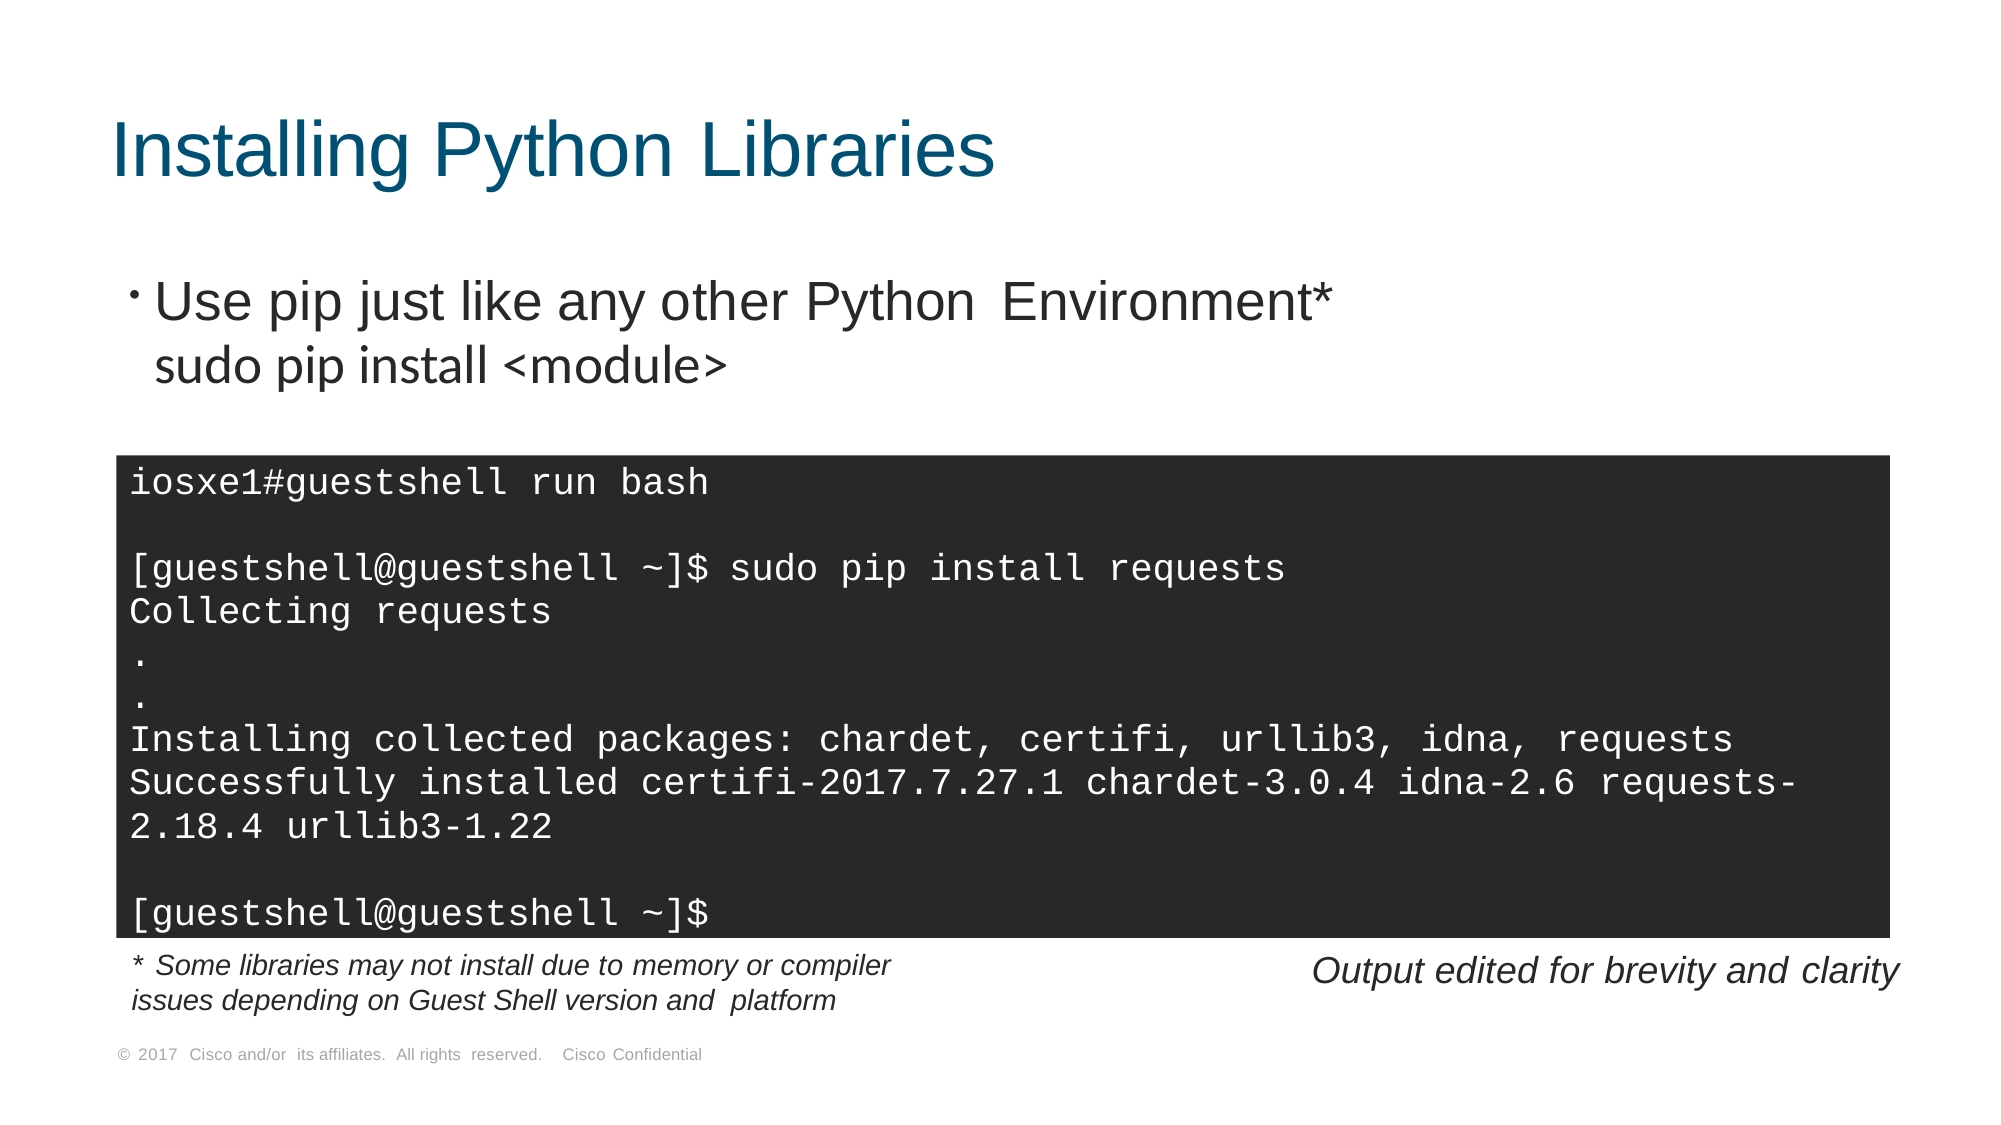

# Installing Python Libraries
Use pip just like any other Python Environment*
sudo pip install <module>
iosxe1#guestshell run bash

[guestshell@guestshell ~]$	sudo pip install requests
Collecting requests
.
.
Installing collected packages: chardet, certifi, urllib3, idna, requests
Successfully installed certifi-2017.7.27.1 chardet-3.0.4 idna-2.6 requests-
2.18.4 urllib3-1.22

[guestshell@guestshell ~]$

Output edited for brevity and clarity
* Some libraries may not install due to memory or compiler  issues depending on Guest Shell version and  platform
© 2017  Cisco and/or  its affiliates.  All rights  reserved.    Cisco Confidential